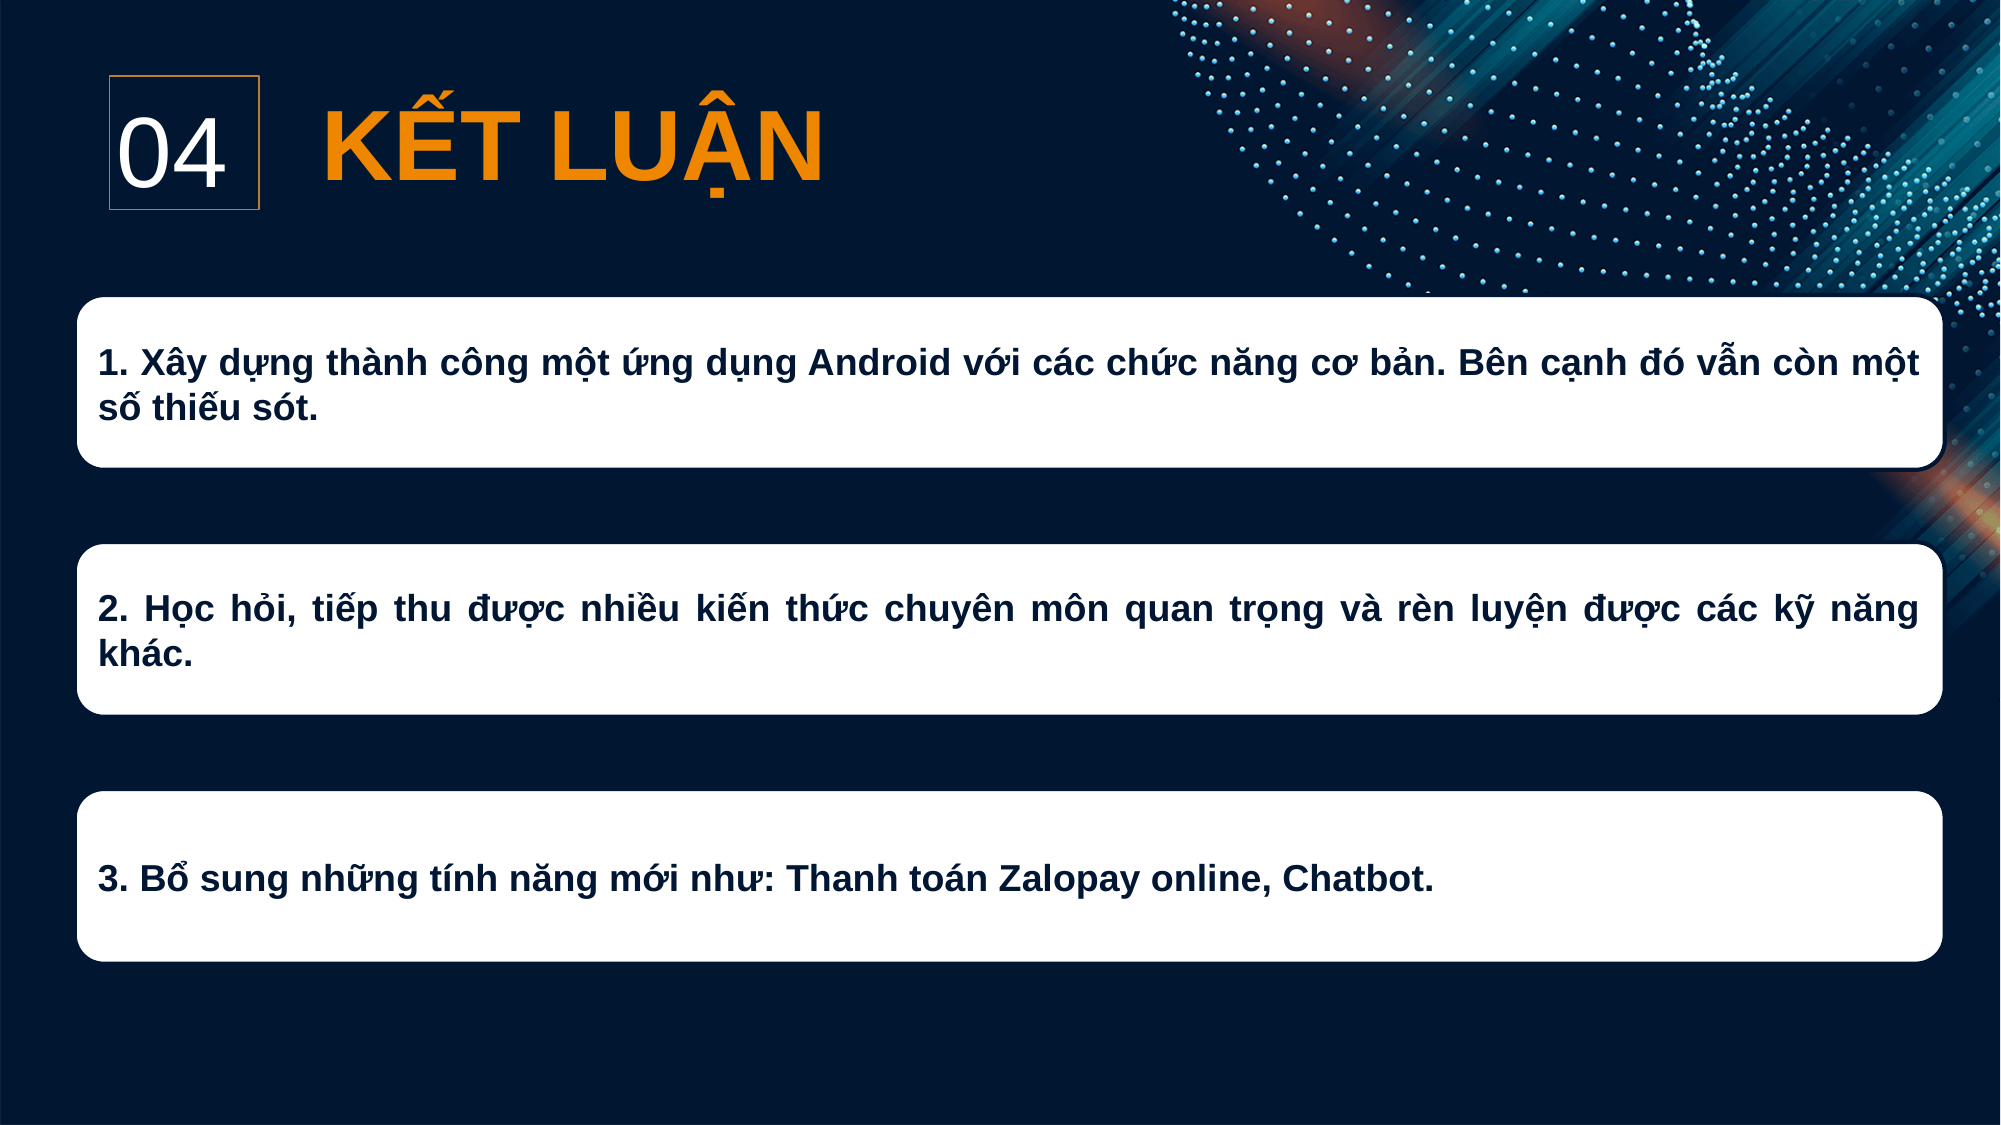

Giải pháp công nghệ
KẾT LUẬN

04
1. Xây dựng thành công một ứng dụng Android với các chức năng cơ bản. Bên cạnh đó vẫn còn một số thiếu sót.
2. Học hỏi, tiếp thu được nhiều kiến thức chuyên môn quan trọng và rèn luyện được các kỹ năng khác.
3. Bổ sung những tính năng mới như: Thanh toán Zalopay online, Chatbot.